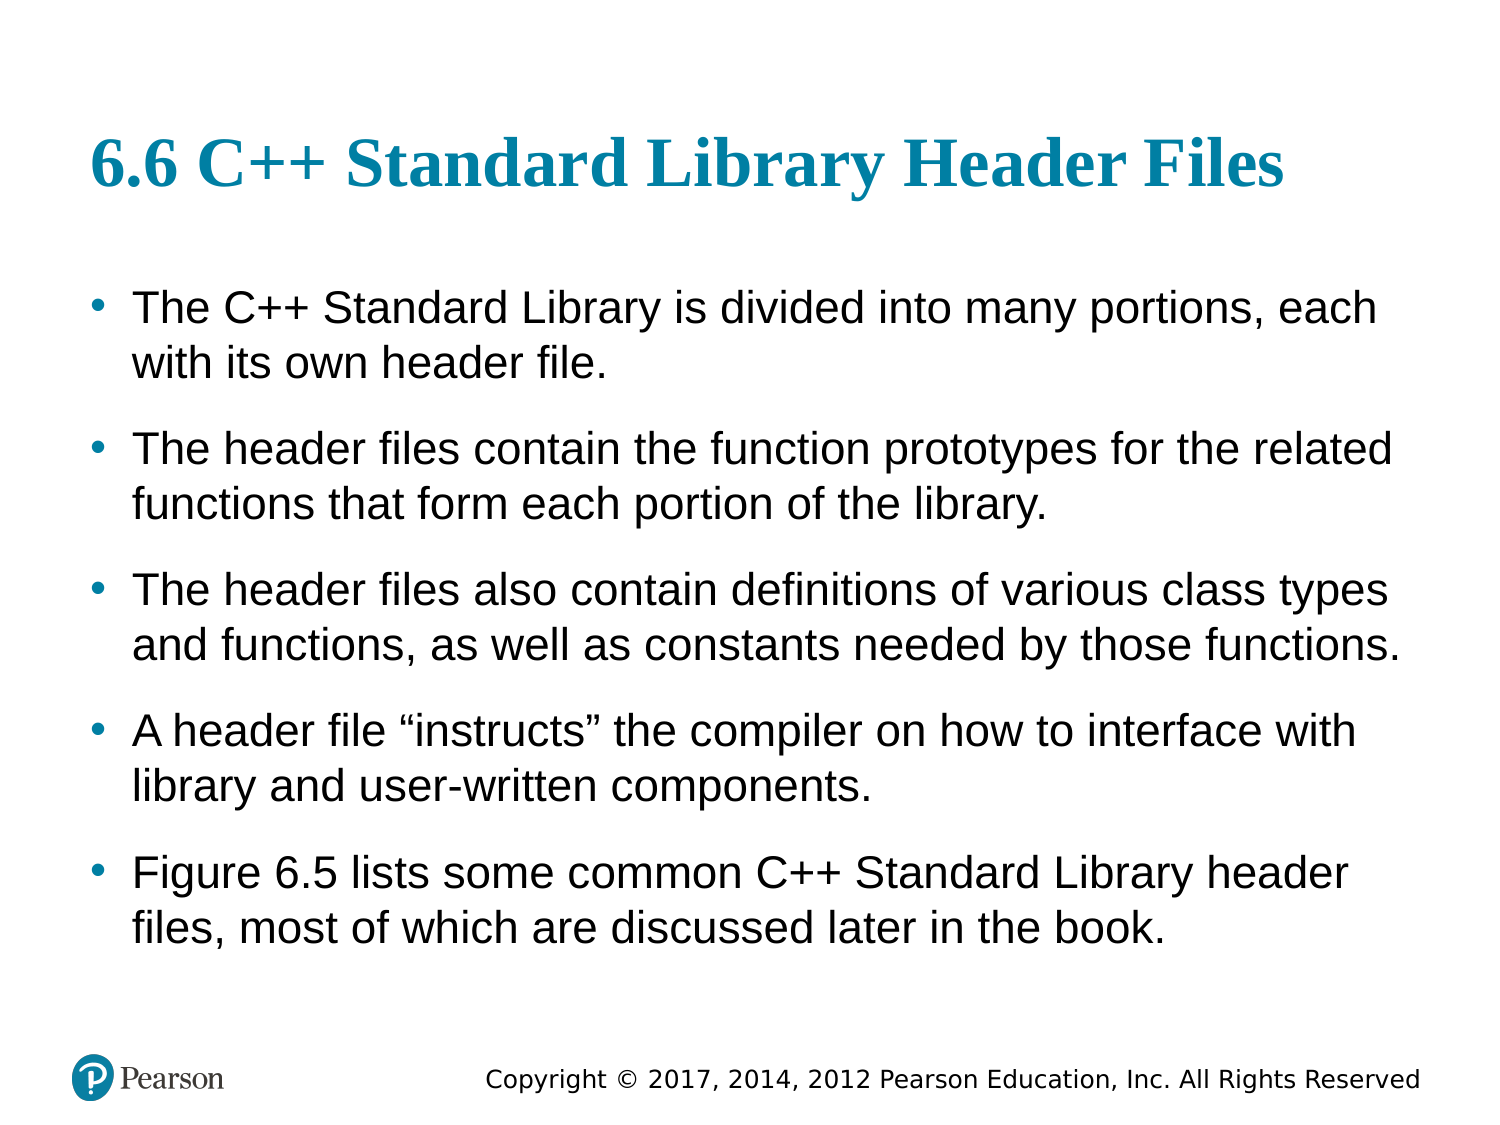

# 6.6 C++ Standard Library Header Files
The C++ Standard Library is divided into many portions, each with its own header file.
The header files contain the function prototypes for the related functions that form each portion of the library.
The header files also contain definitions of various class types and functions, as well as constants needed by those functions.
A header file “instructs” the compiler on how to interface with library and user-written components.
Figure 6.5 lists some common C++ Standard Library header files, most of which are discussed later in the book.